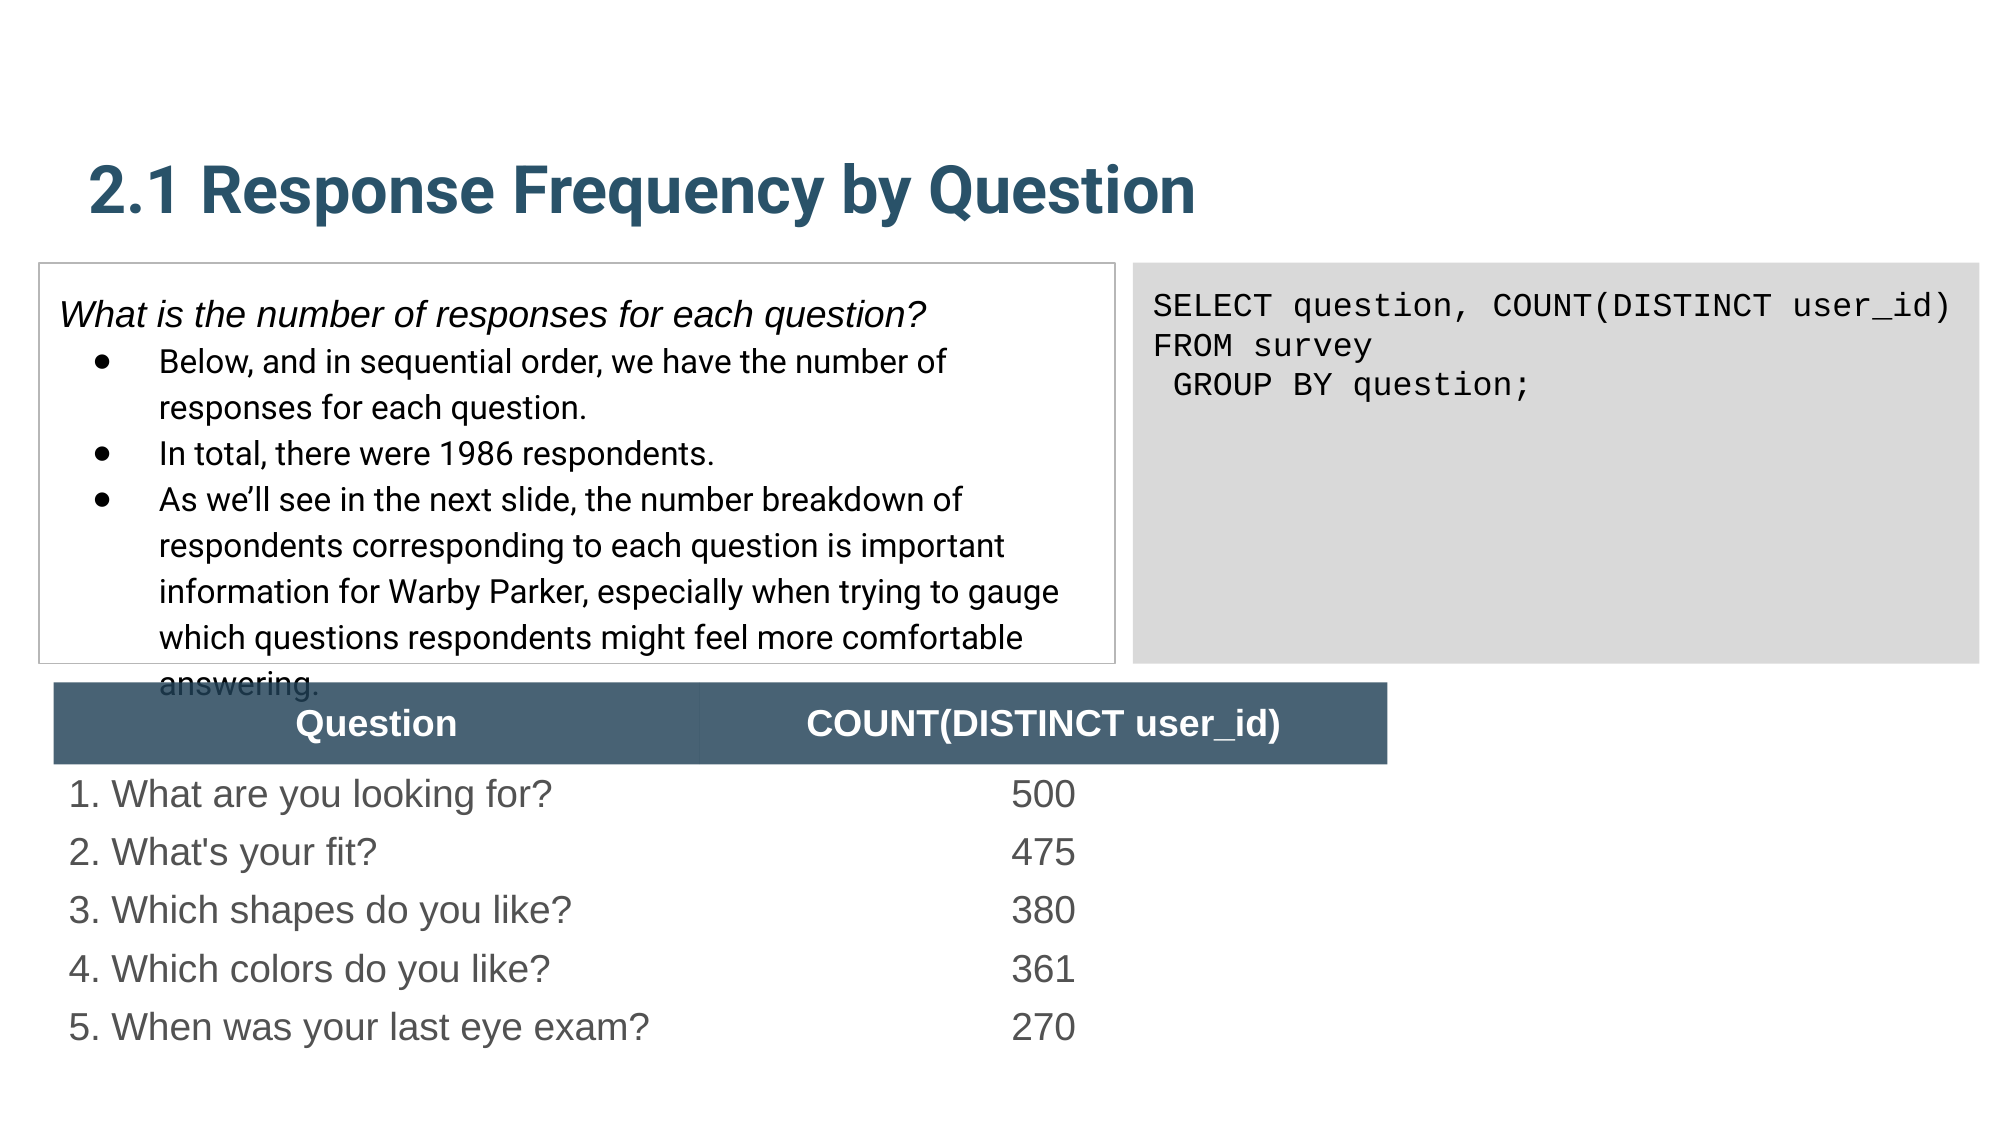

2.1 Response Frequency by Question
What is the number of responses for each question?
Below, and in sequential order, we have the number of responses for each question.
In total, there were 1986 respondents.
As we’ll see in the next slide, the number breakdown of respondents corresponding to each question is important information for Warby Parker, especially when trying to gauge which questions respondents might feel more comfortable answering.

SELECT question, COUNT(DISTINCT user_id)
FROM survey
 GROUP BY question;
| Question | COUNT(DISTINCT user\_id) |
| --- | --- |
| 1. What are you looking for? | 500 |
| 2. What's your fit? | 475 |
| 3. Which shapes do you like? | 380 |
| 4. Which colors do you like? | 361 |
| 5. When was your last eye exam? | 270 |